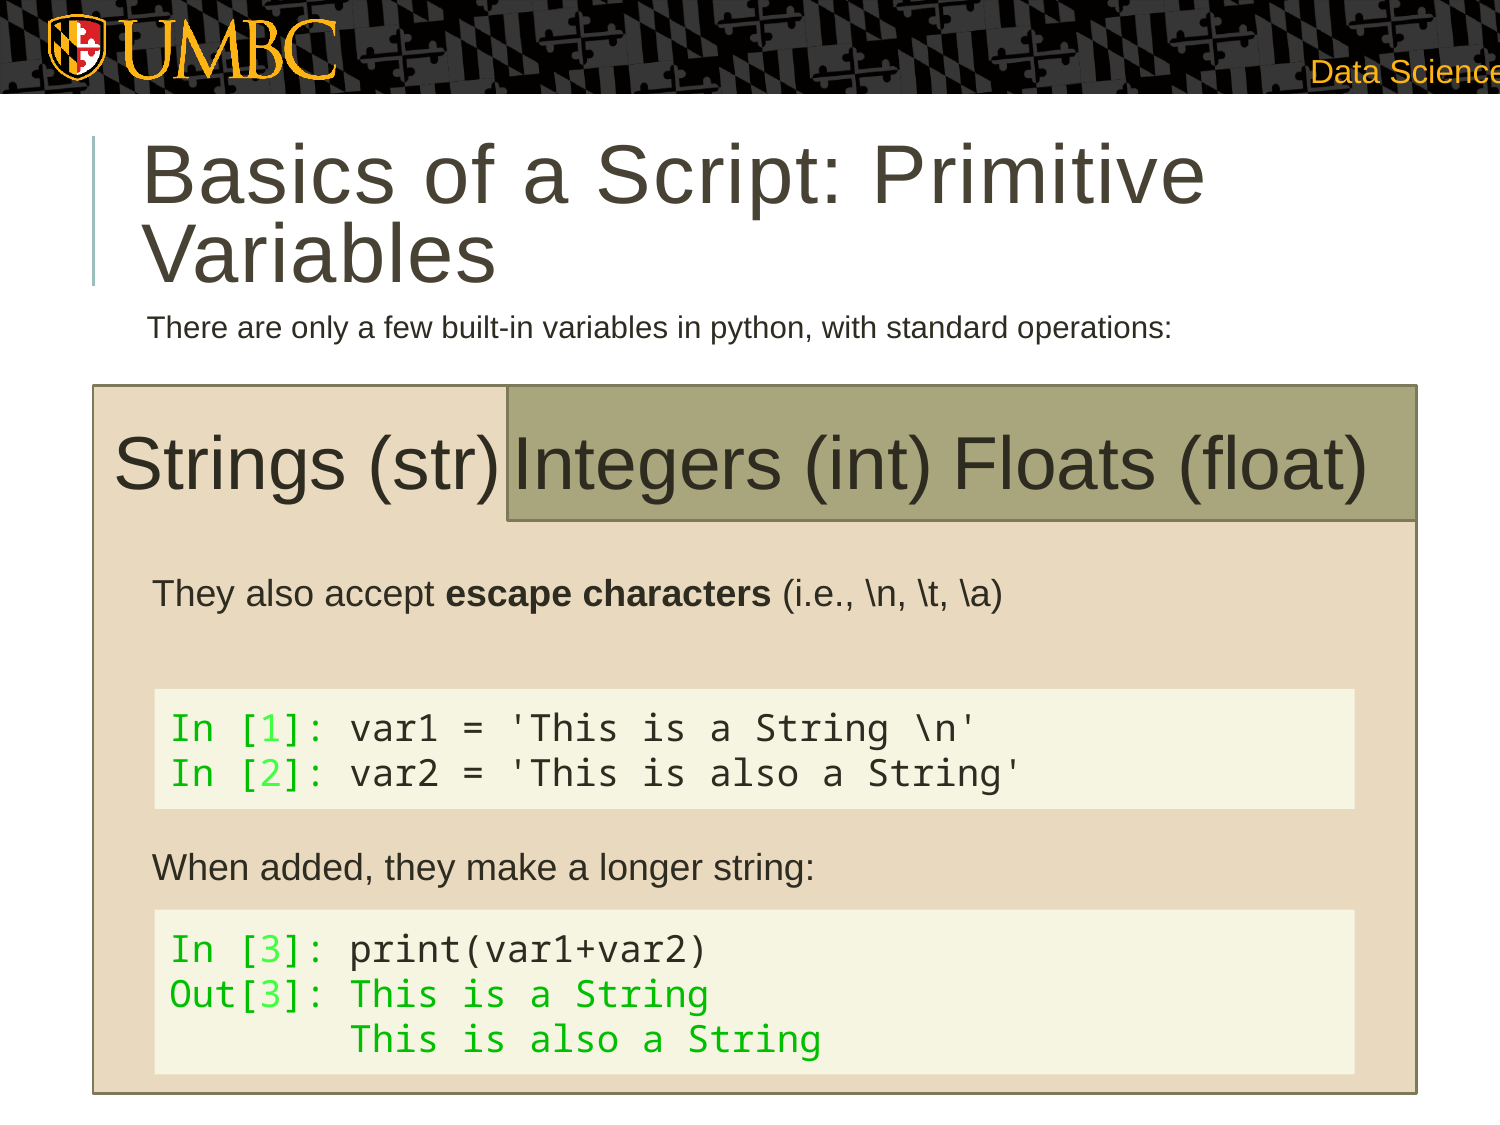

# Basics of a Script: Primitive Variables
There are only a few built-in variables in python, with standard operations:

Strings (str)
Integers (int)
Floats (float)
They also accept escape characters (i.e., \n, \t, \a)
In [1]: var1 = 'This is a String \n'
In [2]: var2 = 'This is also a String'
When added, they make a longer string:
In [3]: print(var1+var2)
Out[3]: This is a String
        This is also a String